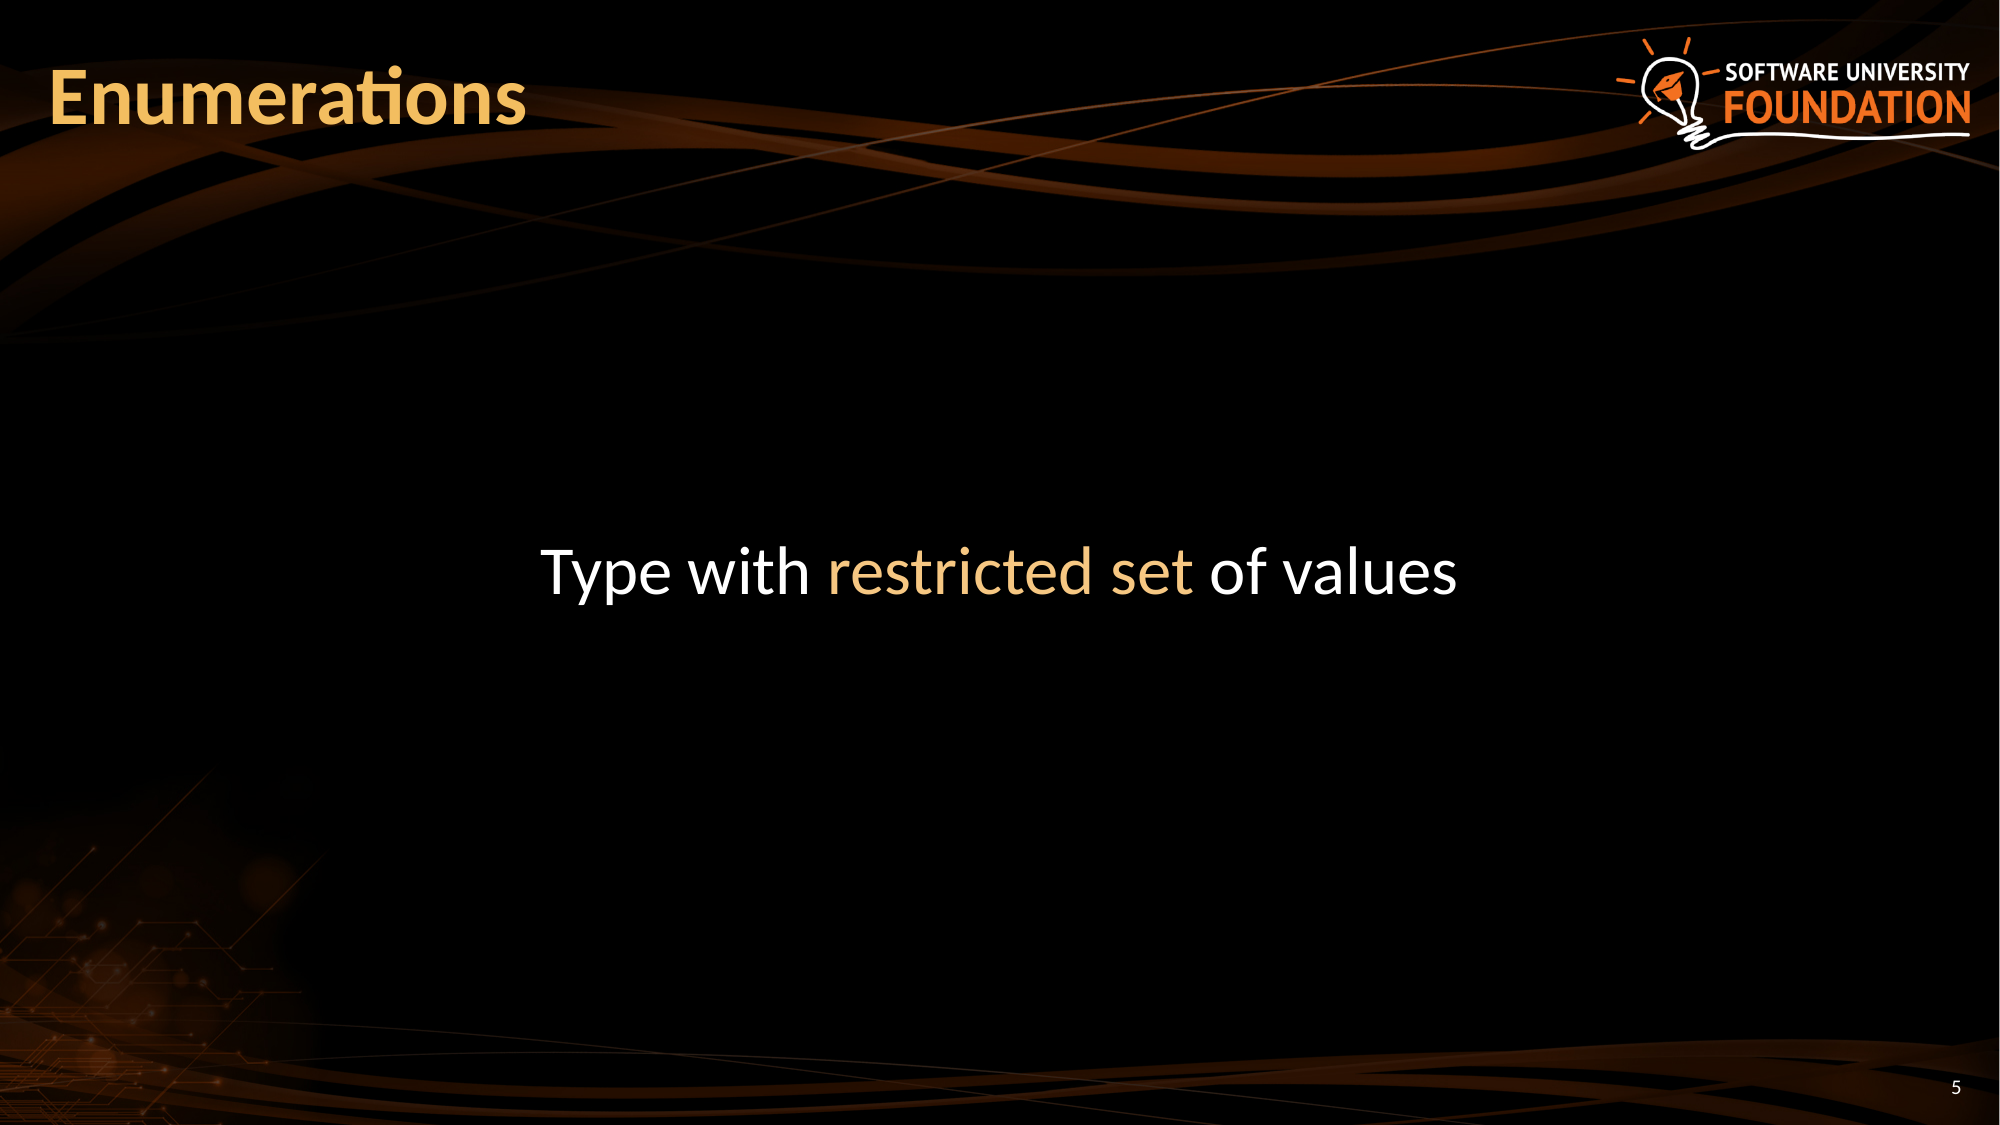

# Enumerations
Type with restricted set of values
5